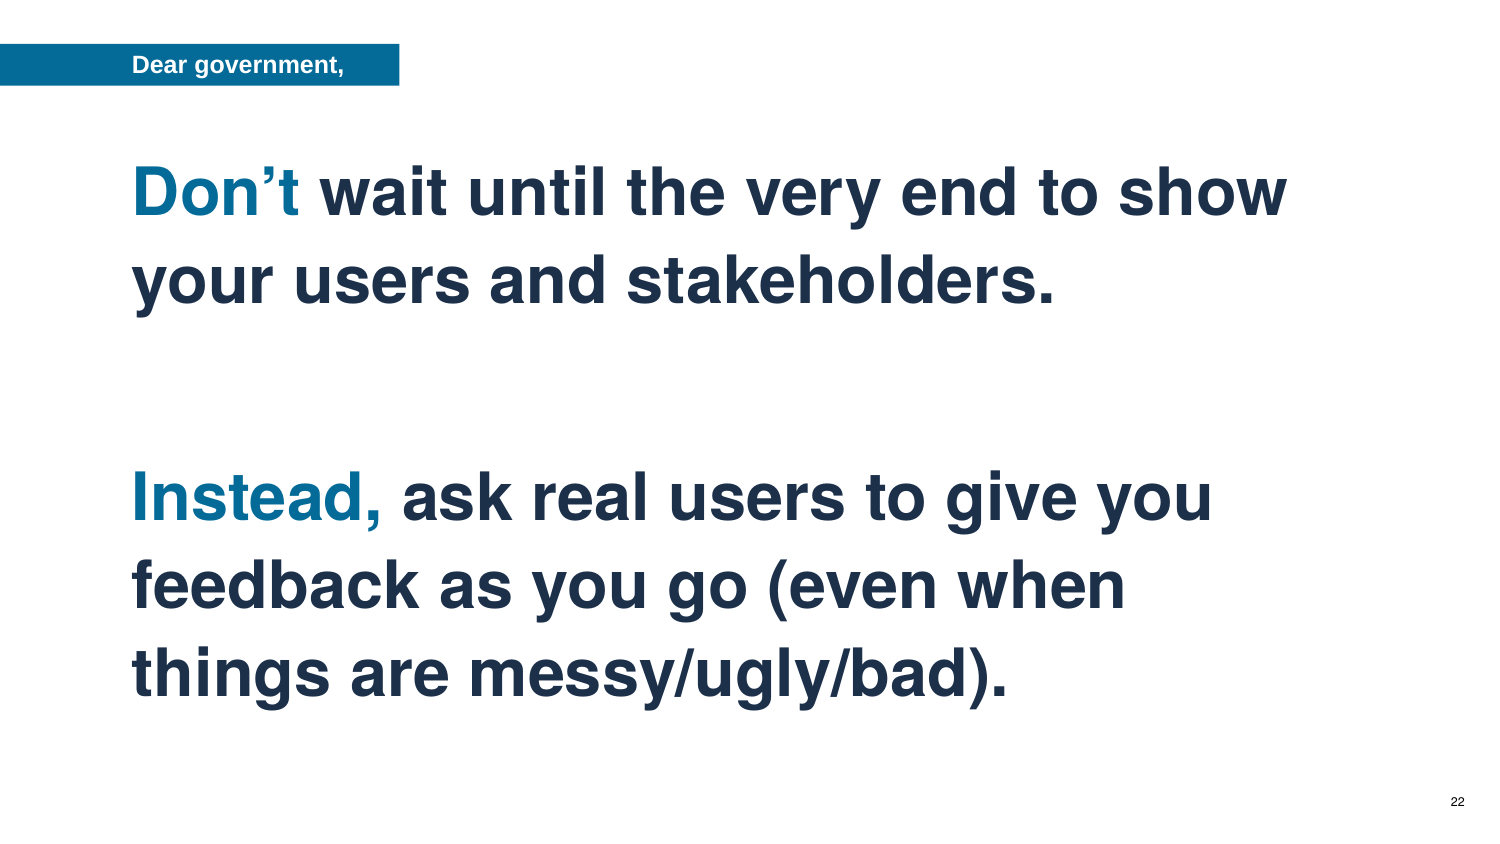

Dear government,

# Don’t wait until the very end to show your users and stakeholders.

Instead, ask real users to give you feedback as you go (even when things are messy/ugly/bad).
22